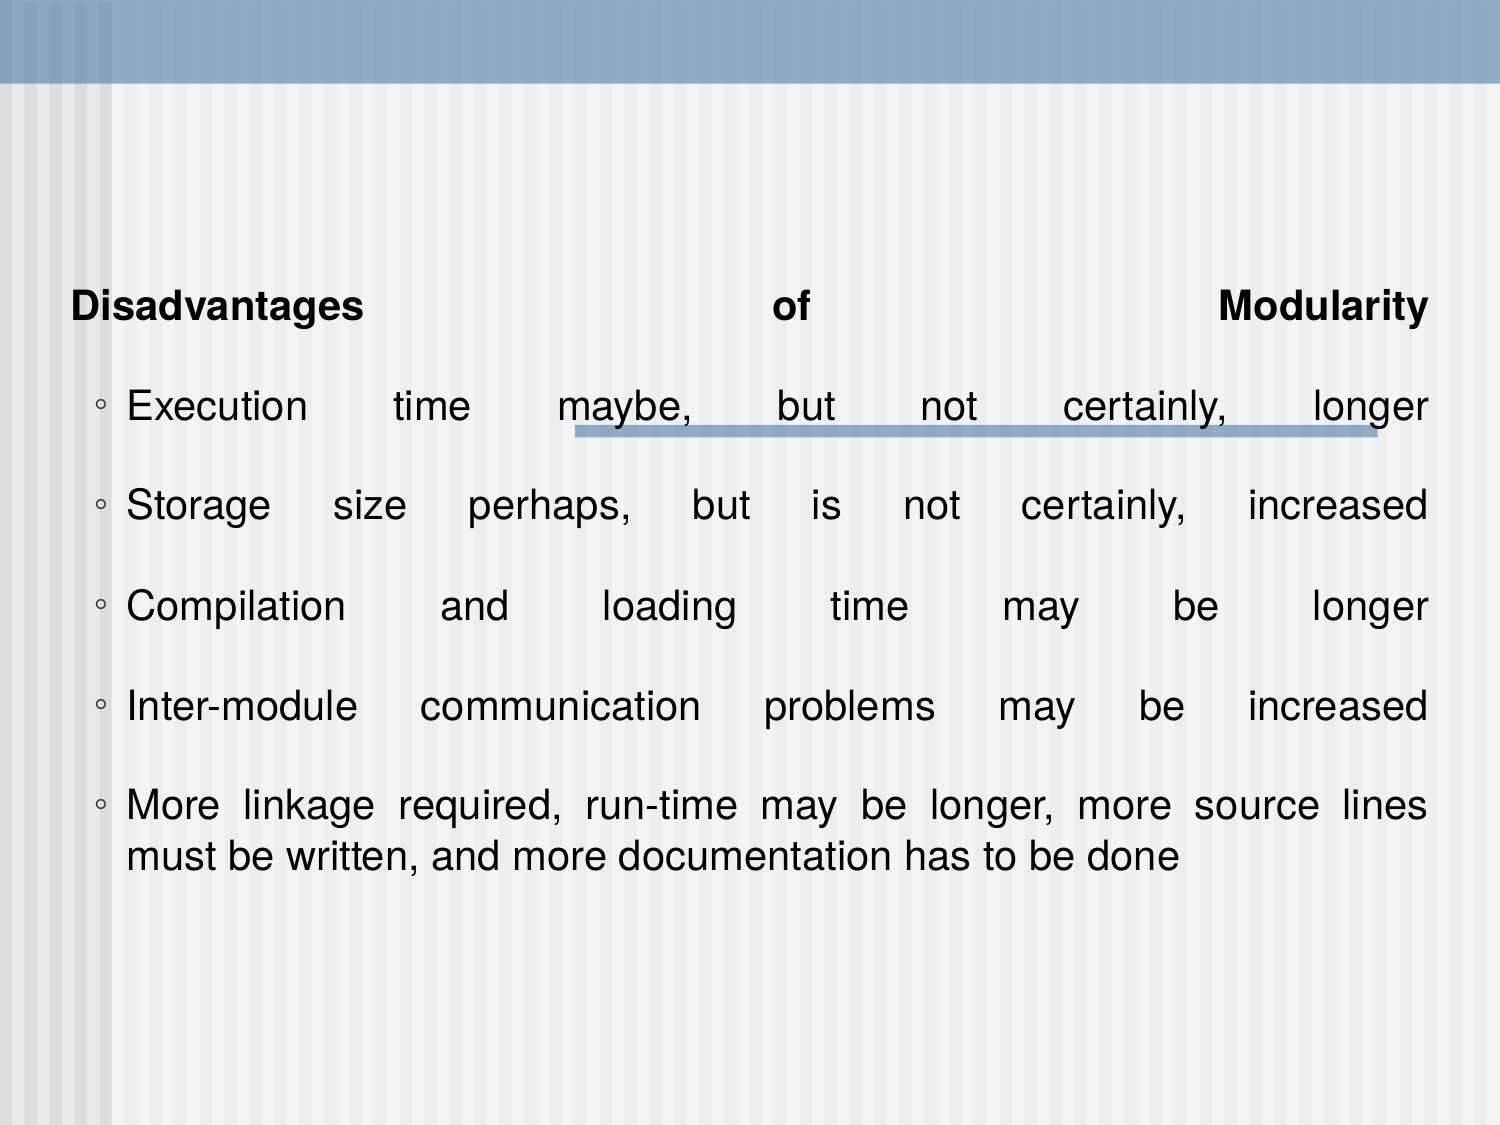

Disadvantages of Modularity
Execution time maybe, but not certainly, longer
Storage size perhaps, but is not certainly, increased
Compilation and loading time may be longer
Inter-module communication problems may be increased
More linkage required, run-time may be longer, more source lines must be written, and more documentation has to be done
75